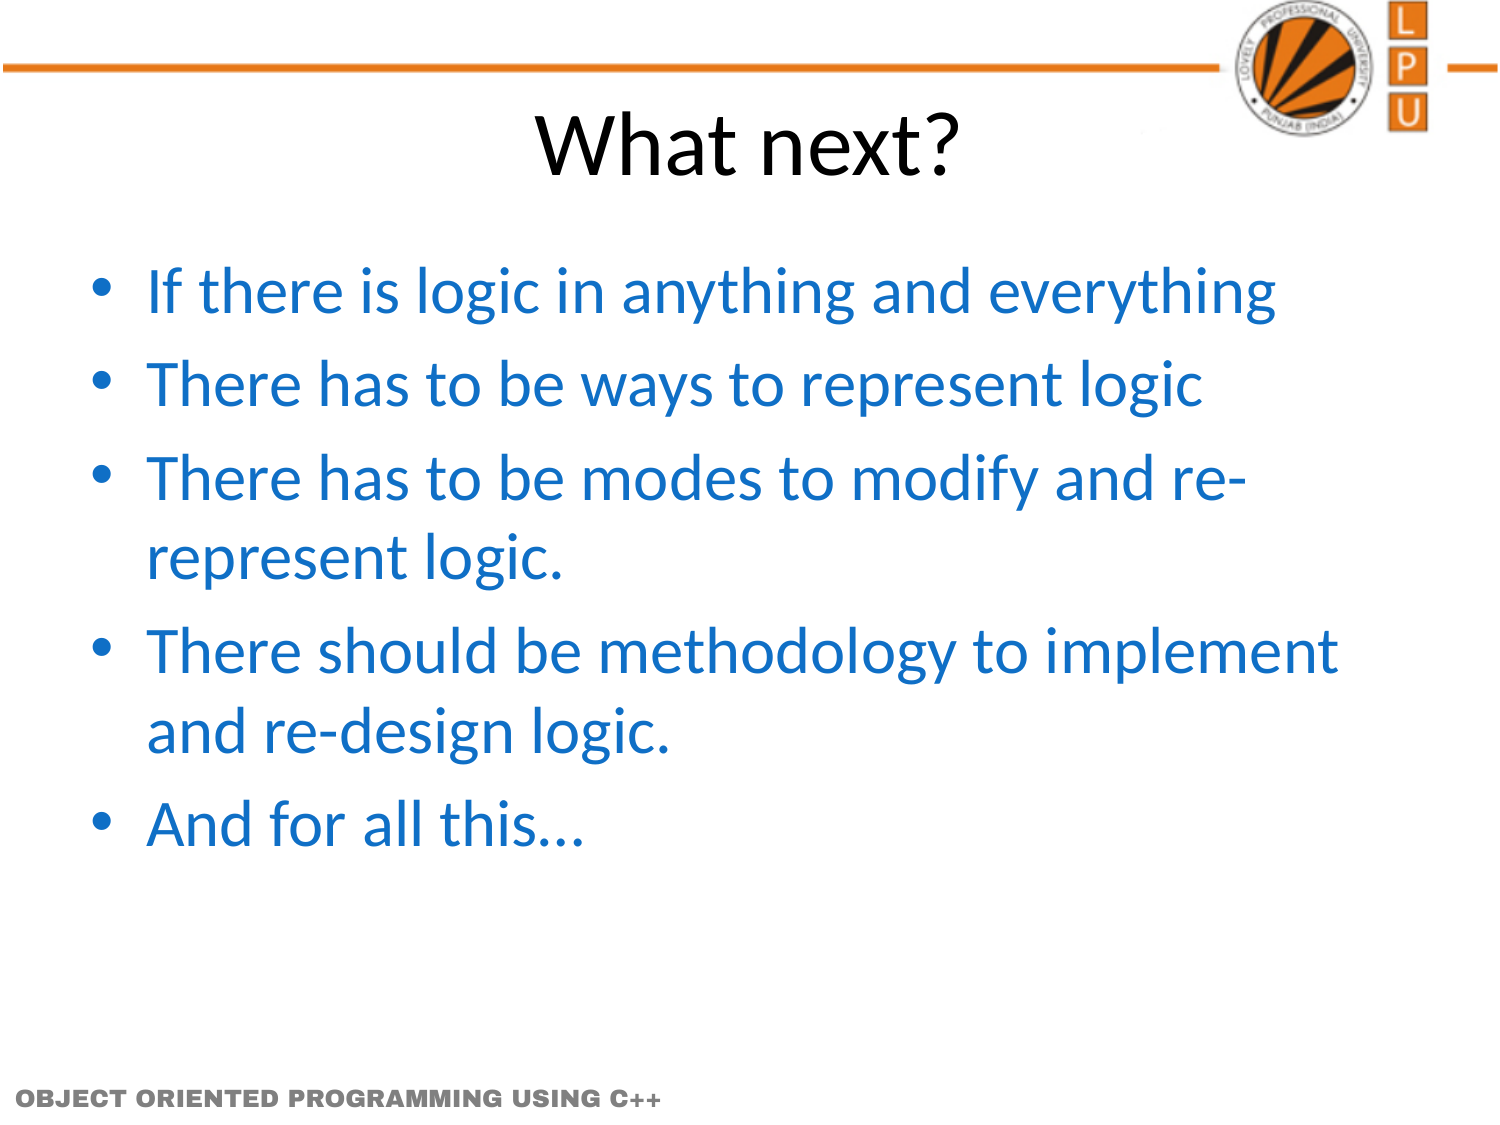

# What next?
If there is logic in anything and everything
There has to be ways to represent logic
There has to be modes to modify and re-represent logic.
There should be methodology to implement and re-design logic.
And for all this…